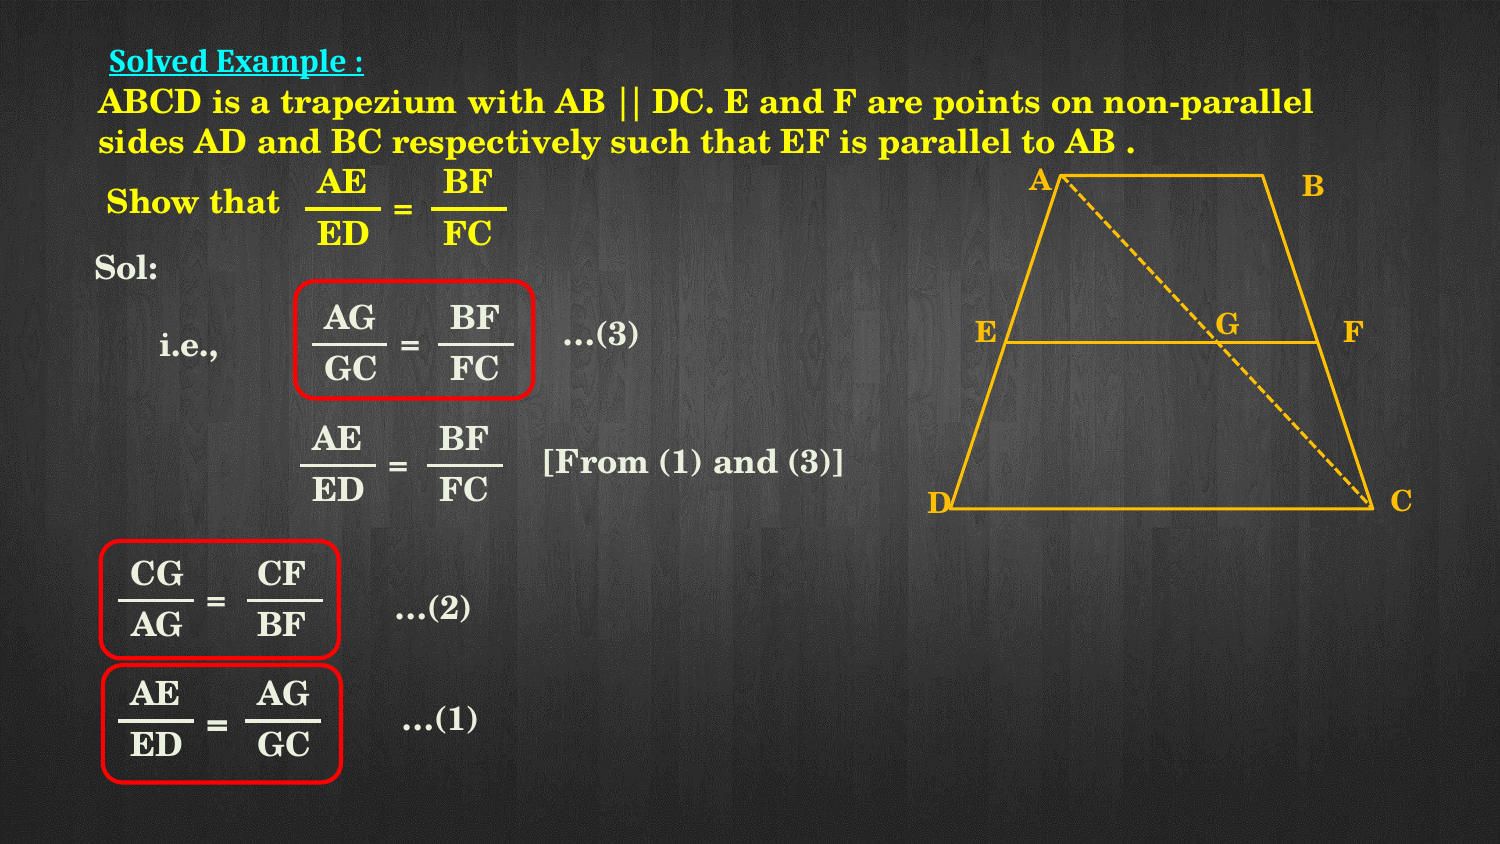

Solved Example :
 ABCD is a trapezium with AB || DC. E and F are points on non-parallel
 sides AD and BC respectively such that EF is parallel to AB .
AE
BF
=
ED
FC
Show that
A
B

E
F
C
D
G
Sol:

AG
BF
…(3)
=
i.e.,
GC
FC
AE
BF
[From (1) and (3)]
=
ED
FC

CG
CF
=
…(2)
AG
BF

AE
AG
=
…(1)
ED
GC